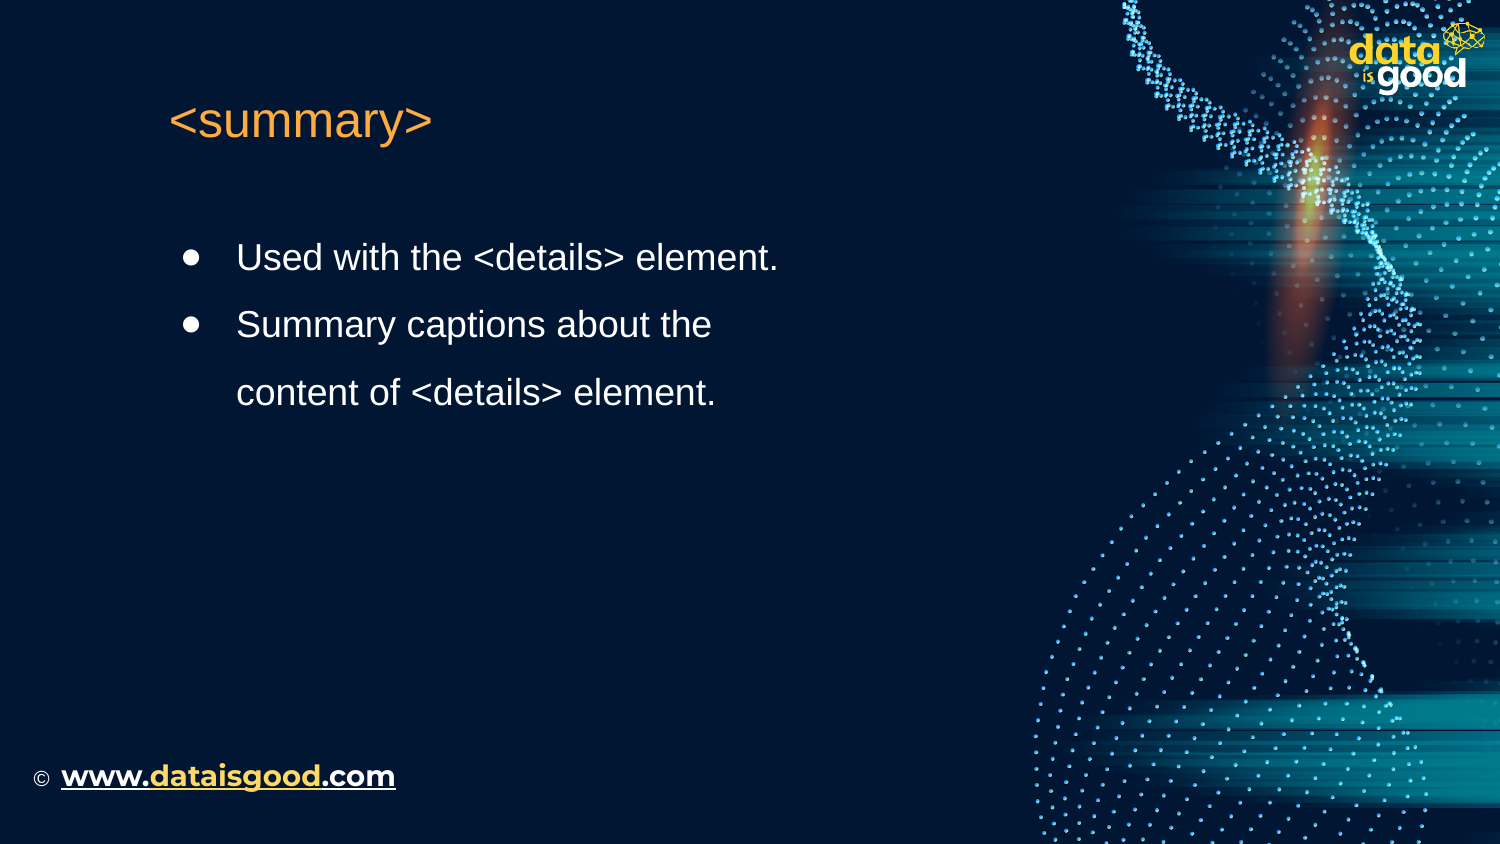

# <summary>
Used with the <details> element.
Summary captions about the content of <details> element.